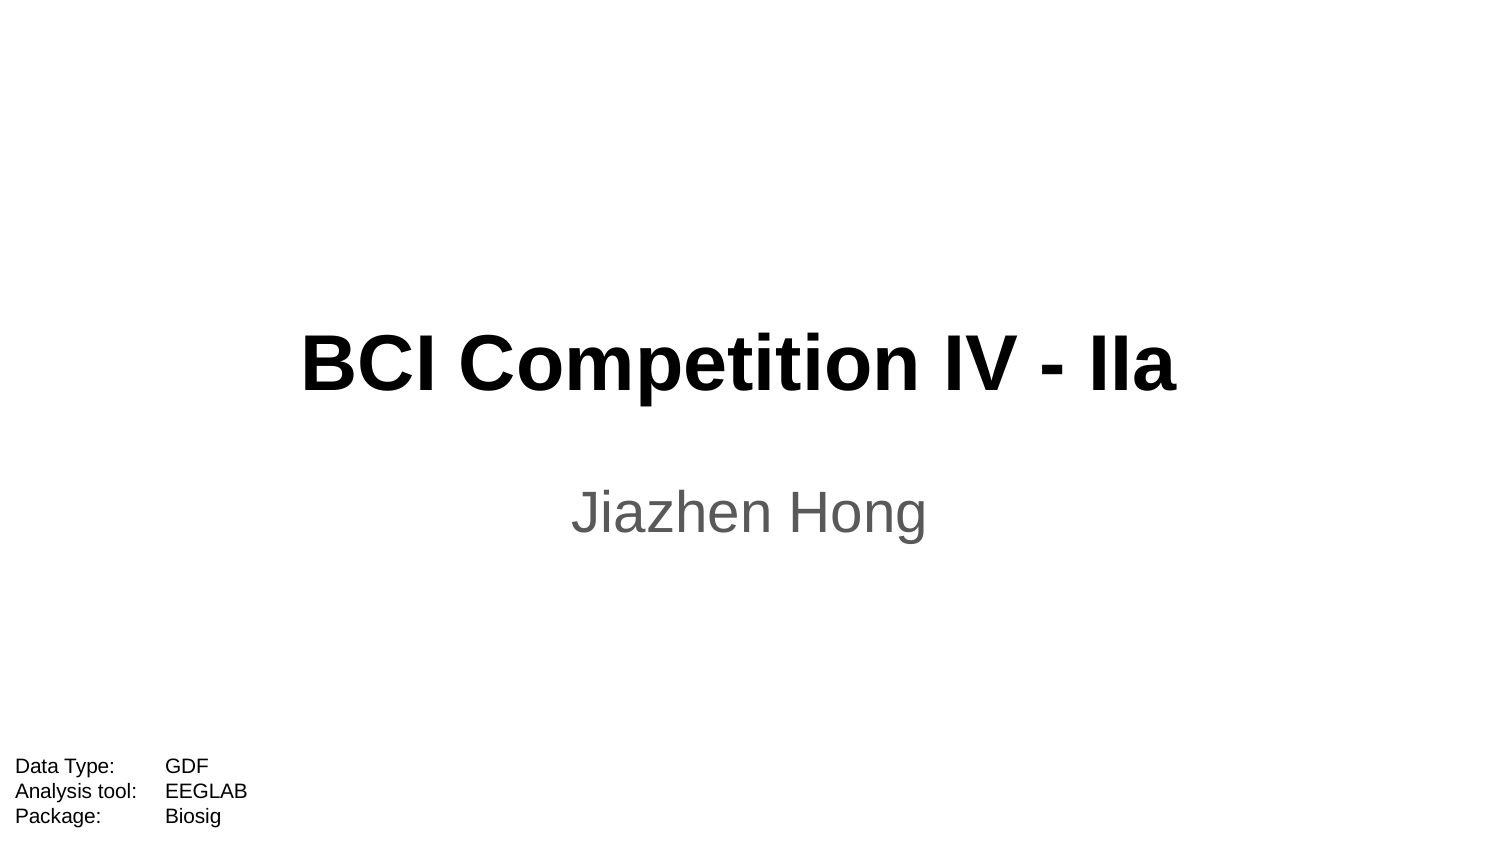

# BCI Competition IV - IIa
Jiazhen Hong
Data Type:	GDF
Analysis tool: 	EEGLAB
Package: 	Biosig